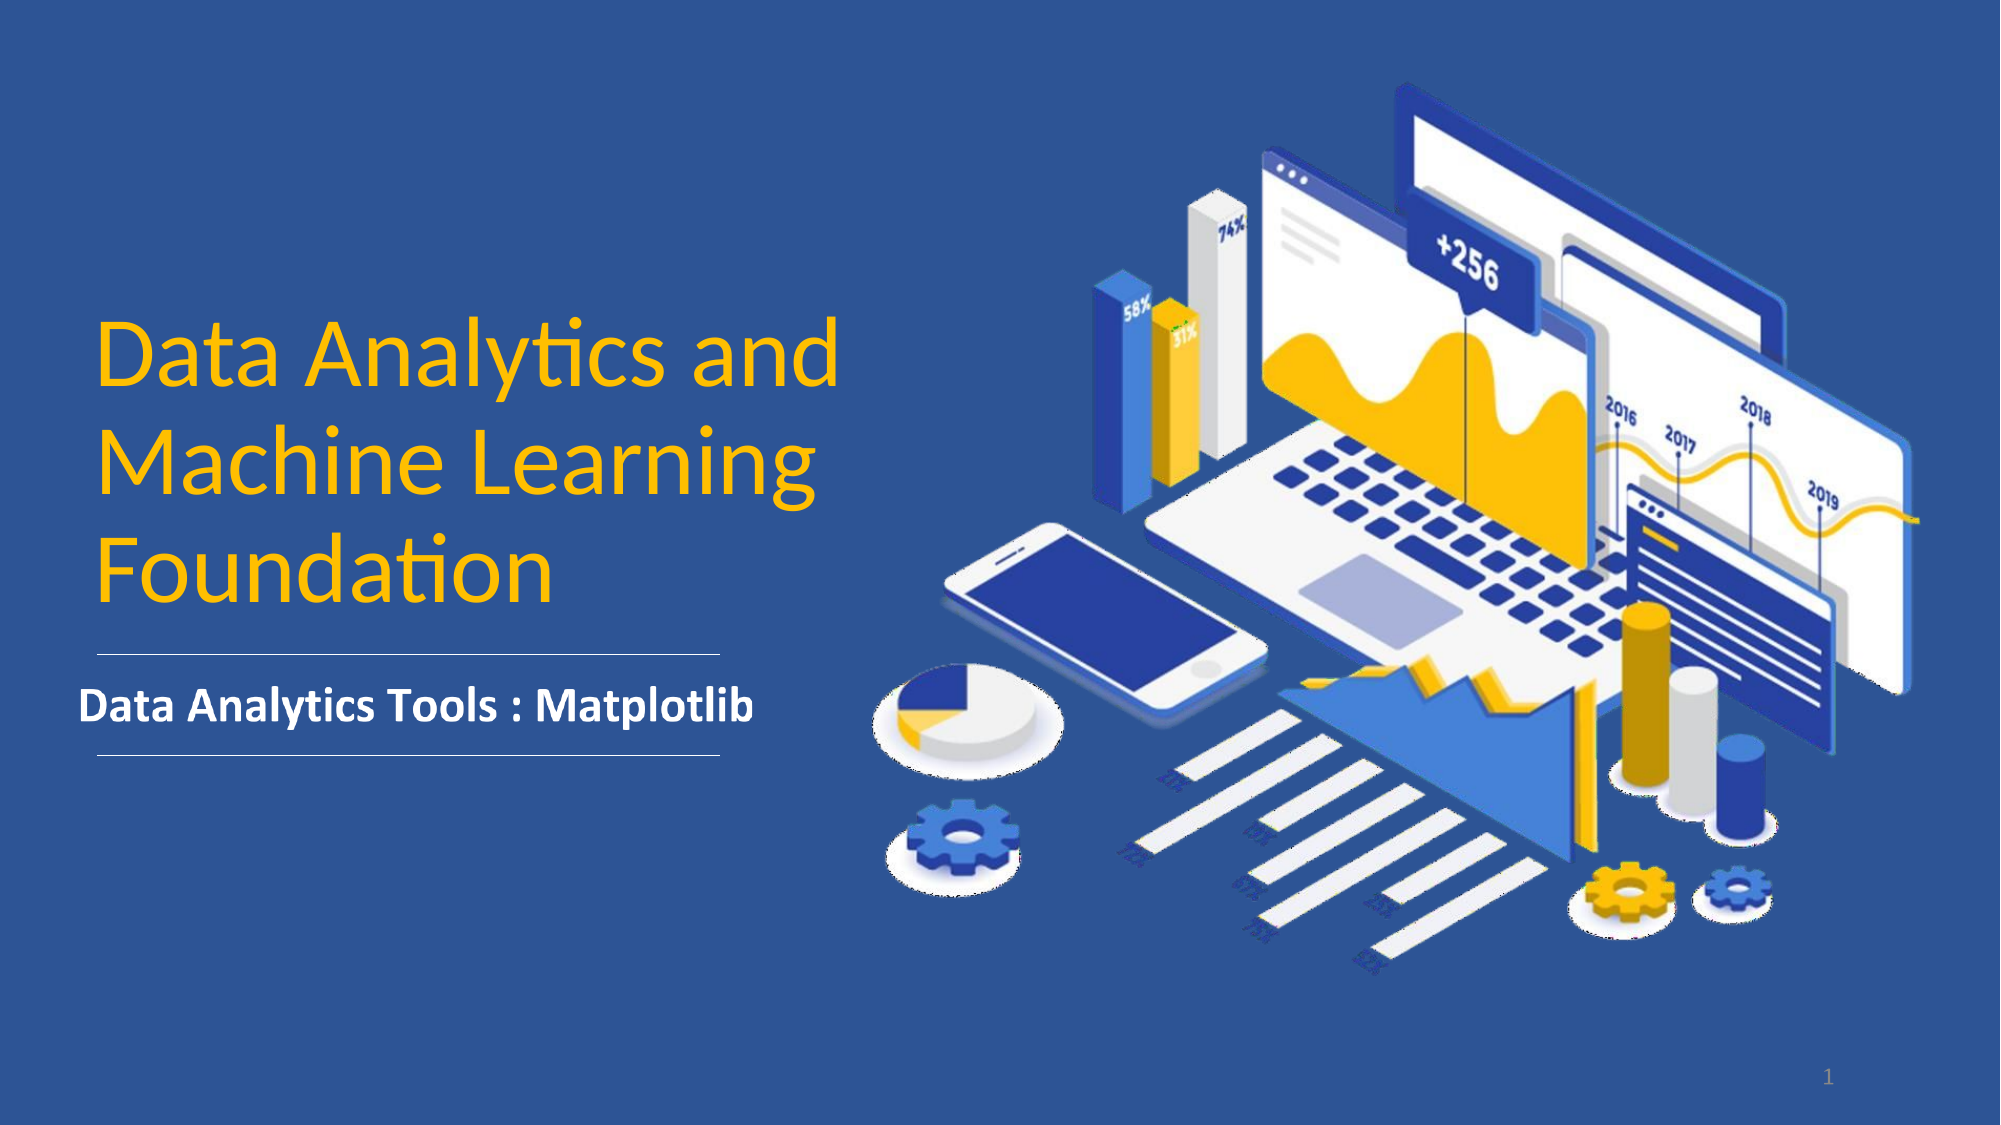

# Data Analytics and  Machine Learning  Foundation